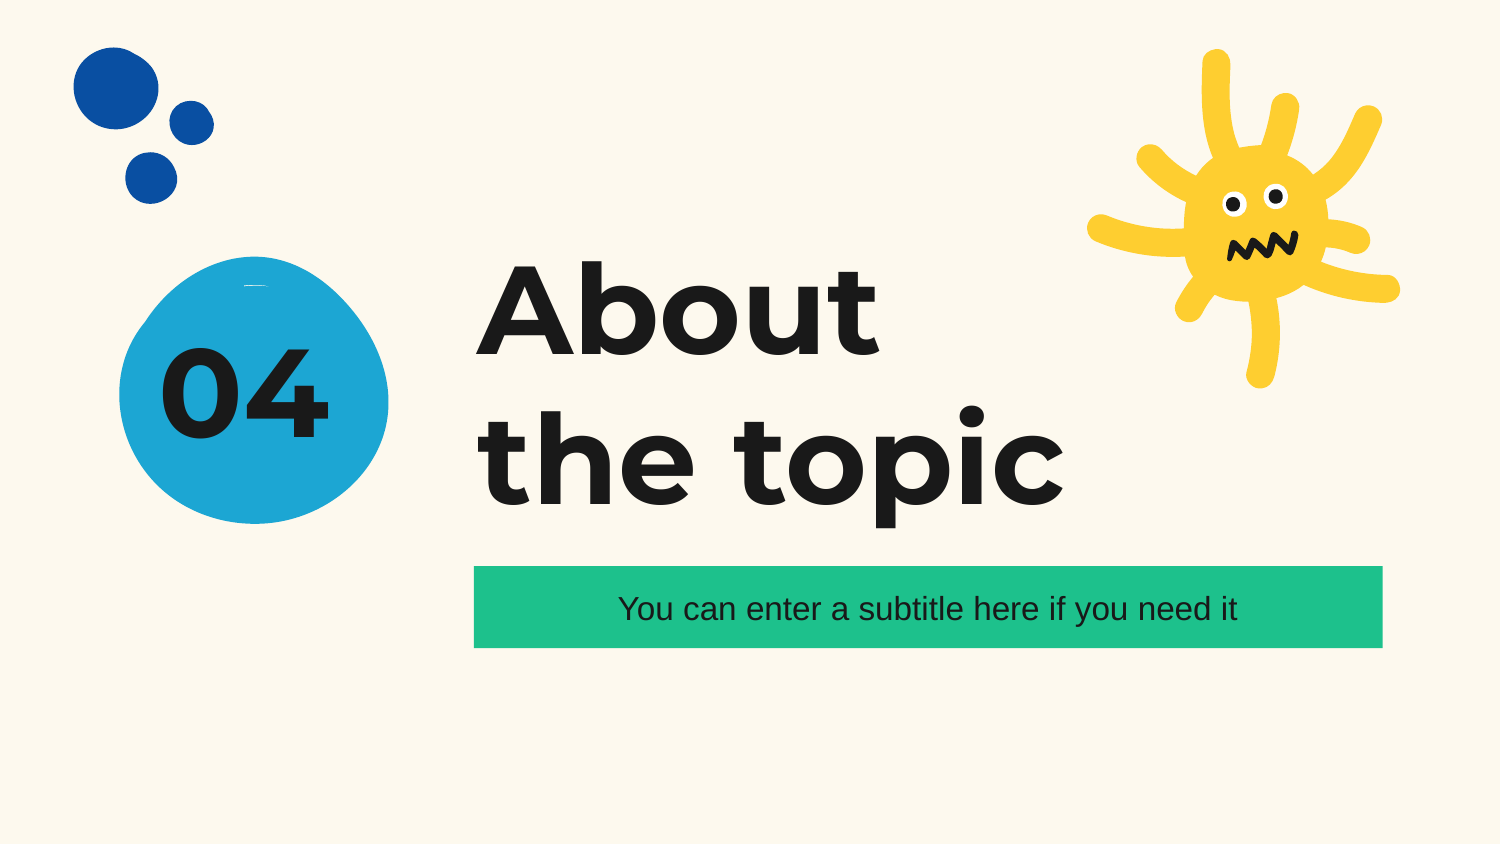

# About
the topic

04
You can enter a subtitle here if you need it